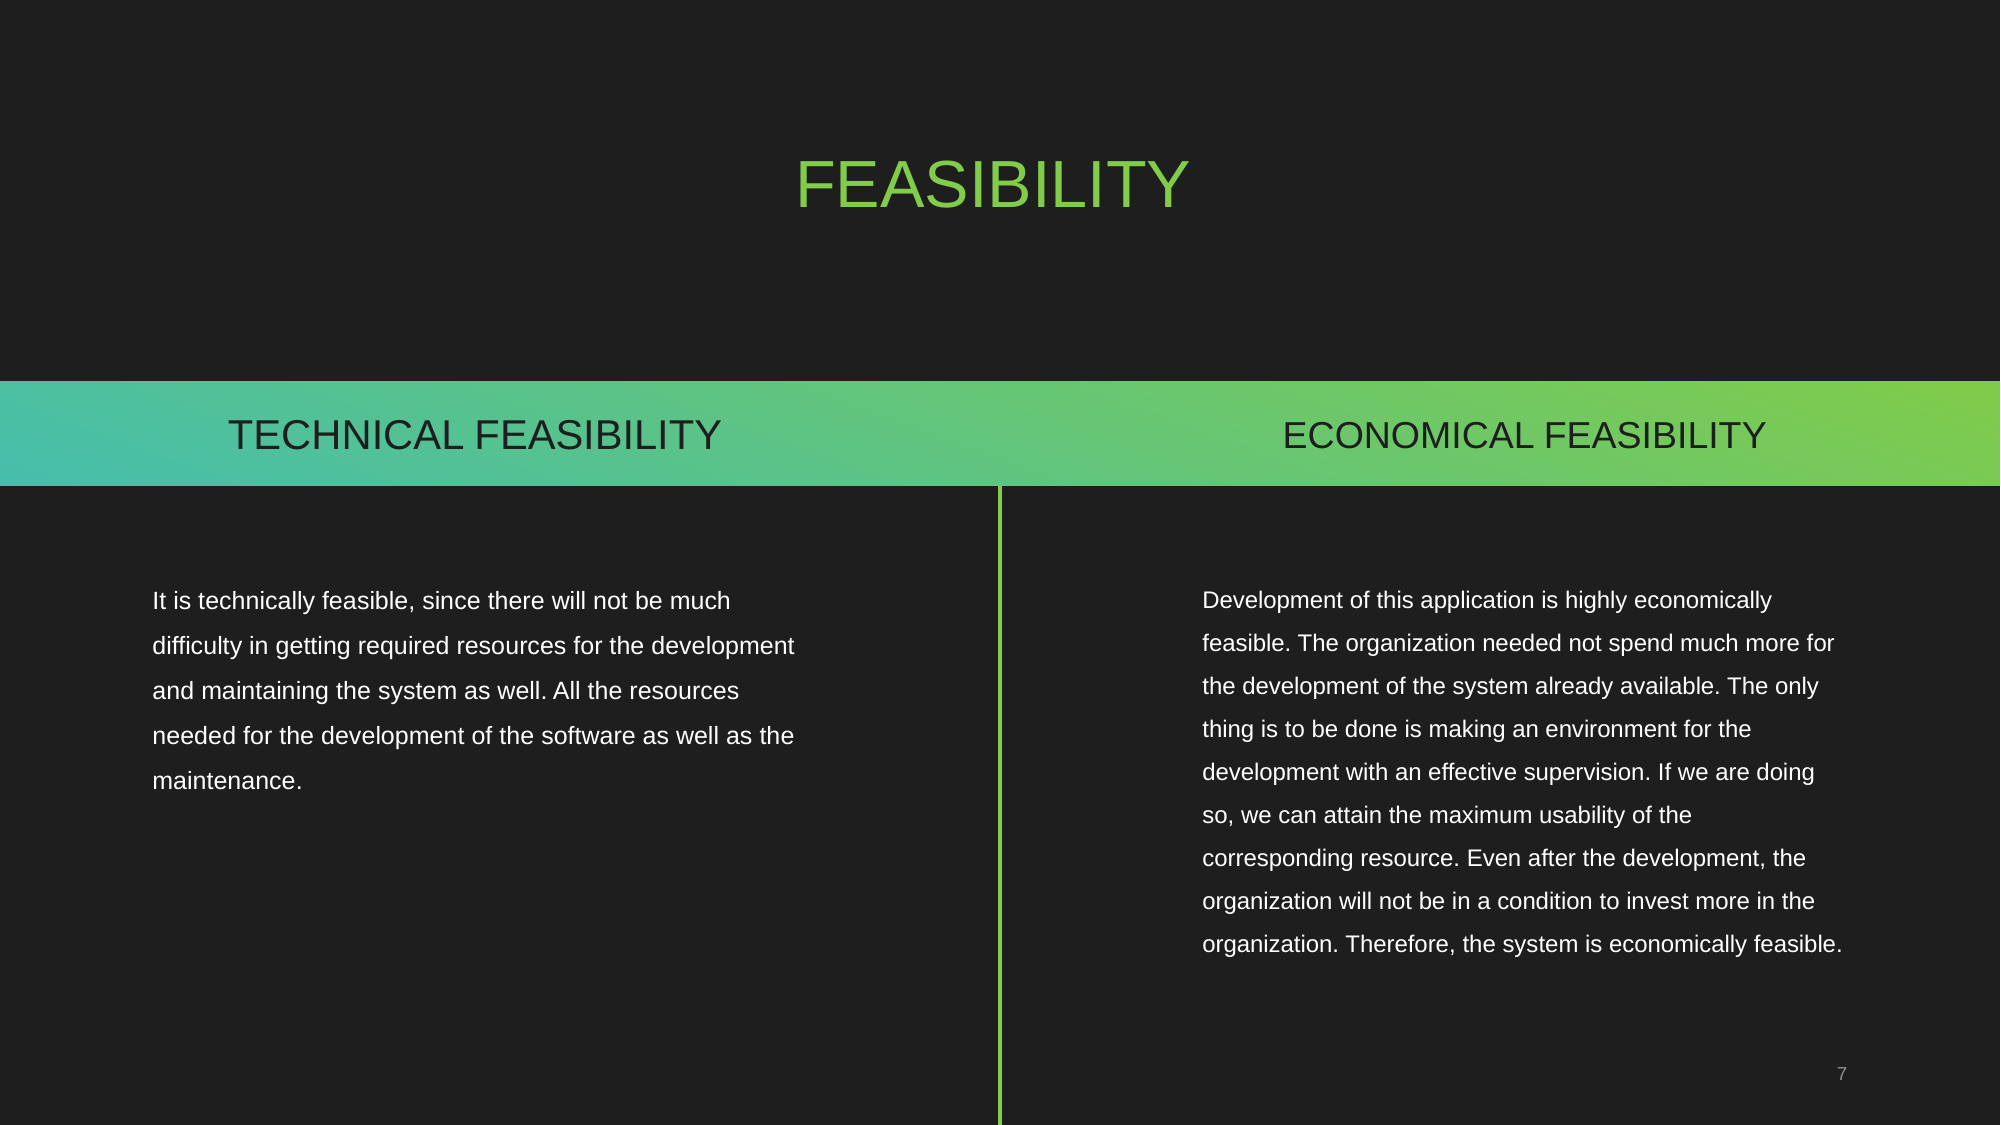

# feasibility
Technical feasibility
Economical feasibility
It is technically feasible, since there will not be much difficulty in getting required resources for the development and maintaining the system as well. All the resources needed for the development of the software as well as the maintenance.
Development of this application is highly economically feasible. The organization needed not spend much more for the development of the system already available. The only thing is to be done is making an environment for the development with an effective supervision. If we are doing so, we can attain the maximum usability of the corresponding resource. Even after the development, the organization will not be in a condition to invest more in the organization. Therefore, the system is economically feasible.
7